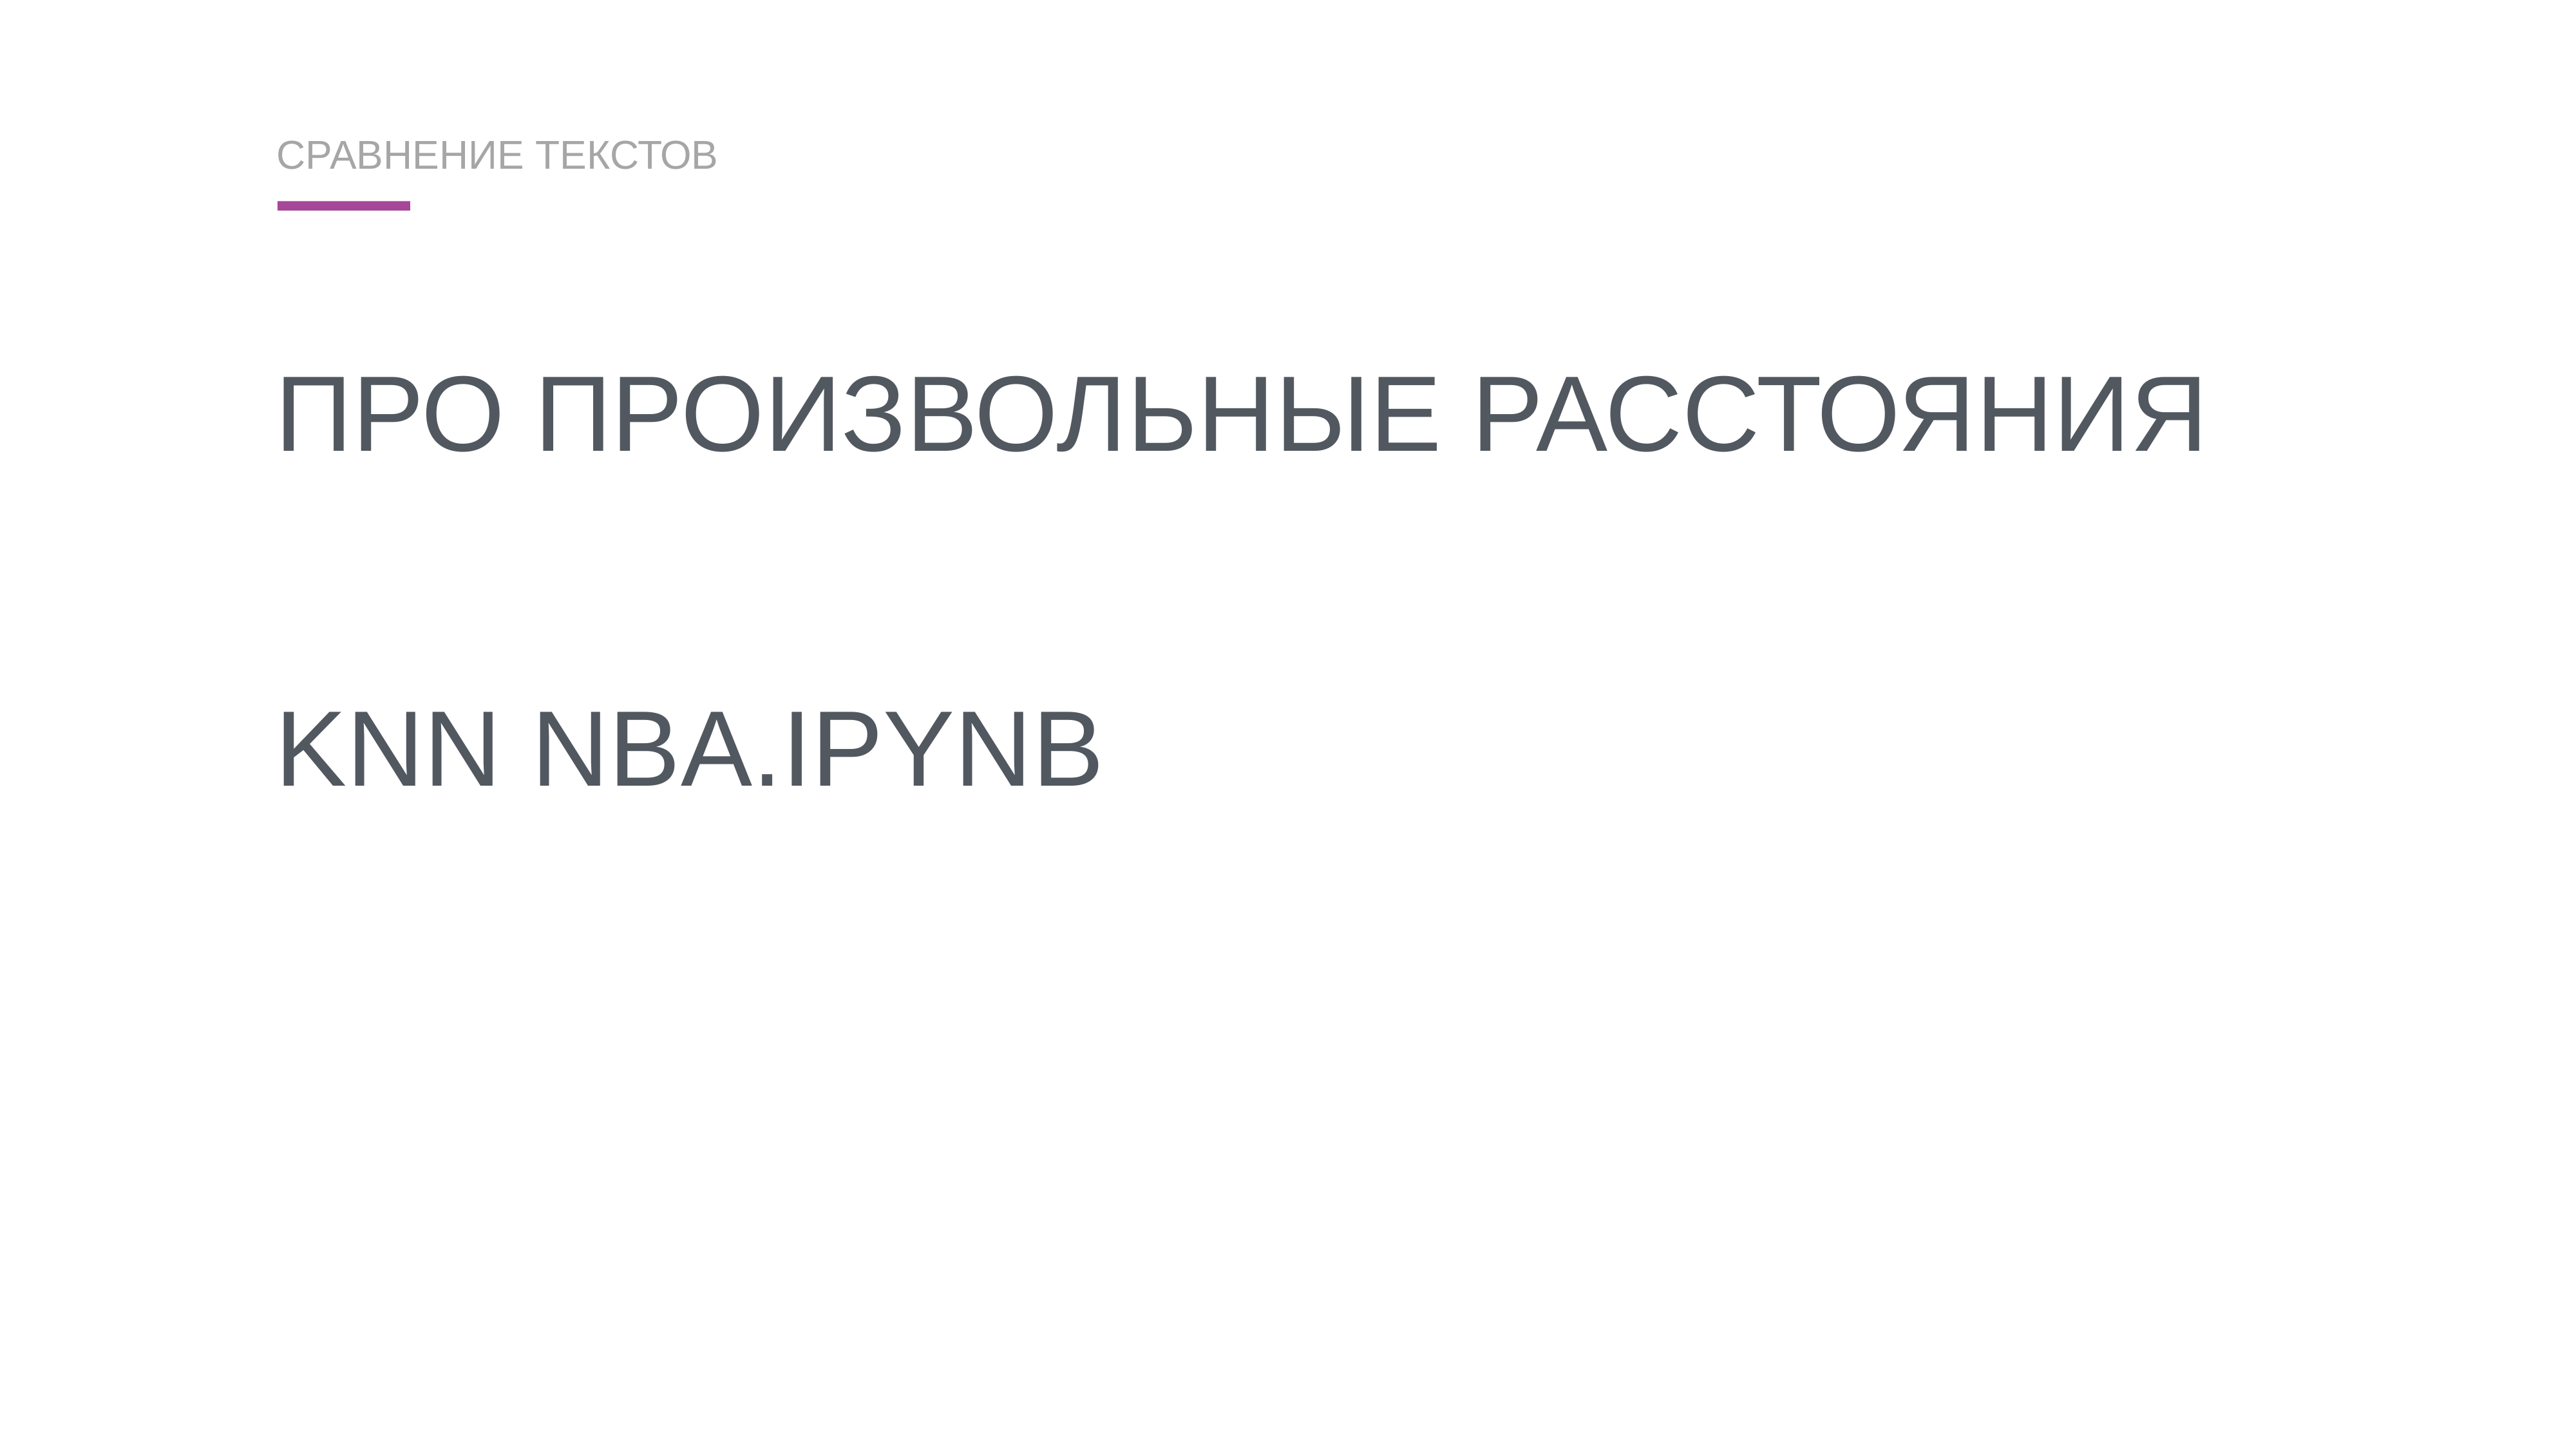

Сравнение текстов

про произвольные расстояния

kNN NBA.ipynb